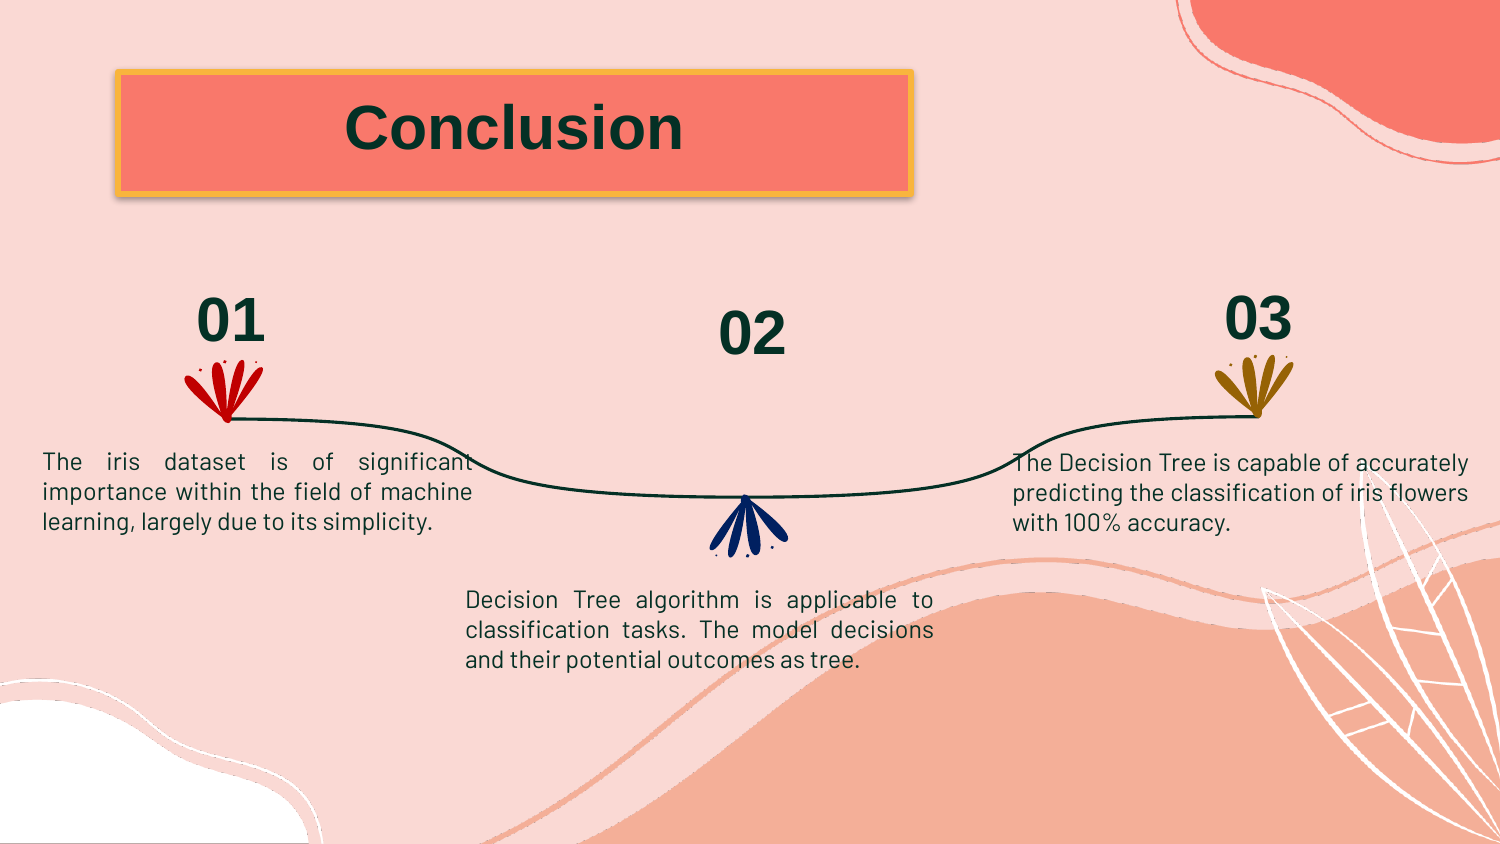

# Conclusion
03
01
02

The iris dataset is of significant importance within the field of machine learning, largely due to its simplicity.
The Decision Tree is capable of accurately predicting the classification of iris flowers with 100% accuracy.

Decision Tree algorithm is applicable to classification tasks. The model decisions and their potential outcomes as tree.